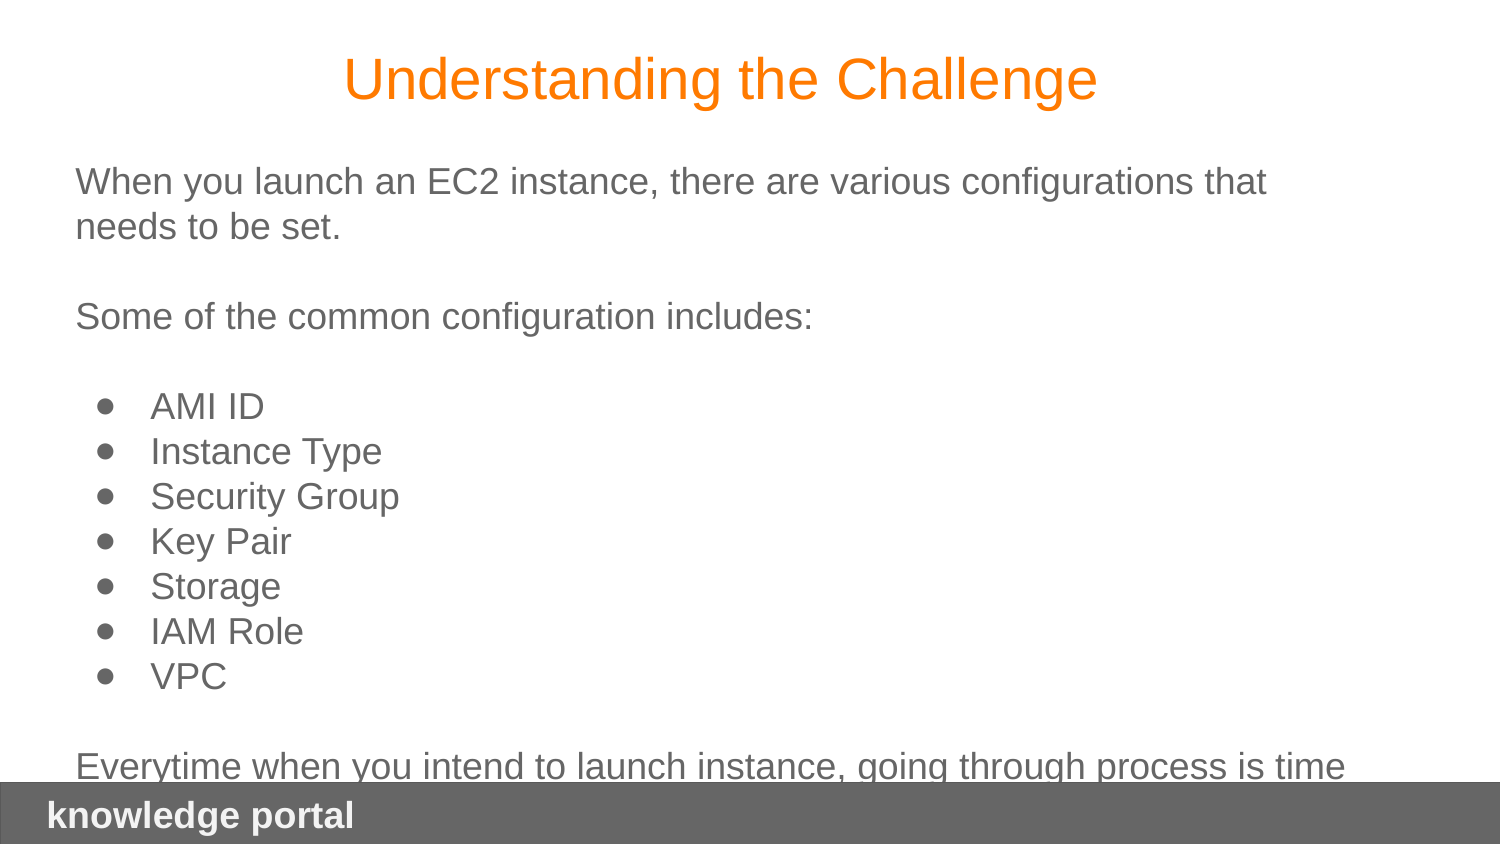

Understanding the Challenge
When you launch an EC2 instance, there are various configurations that needs to be set.

Some of the common configuration includes:

AMI ID
Instance Type
Security Group
Key Pair
Storage
IAM Role
VPC

Everytime when you intend to launch instance, going through process is time consuming,
   knowledge portal